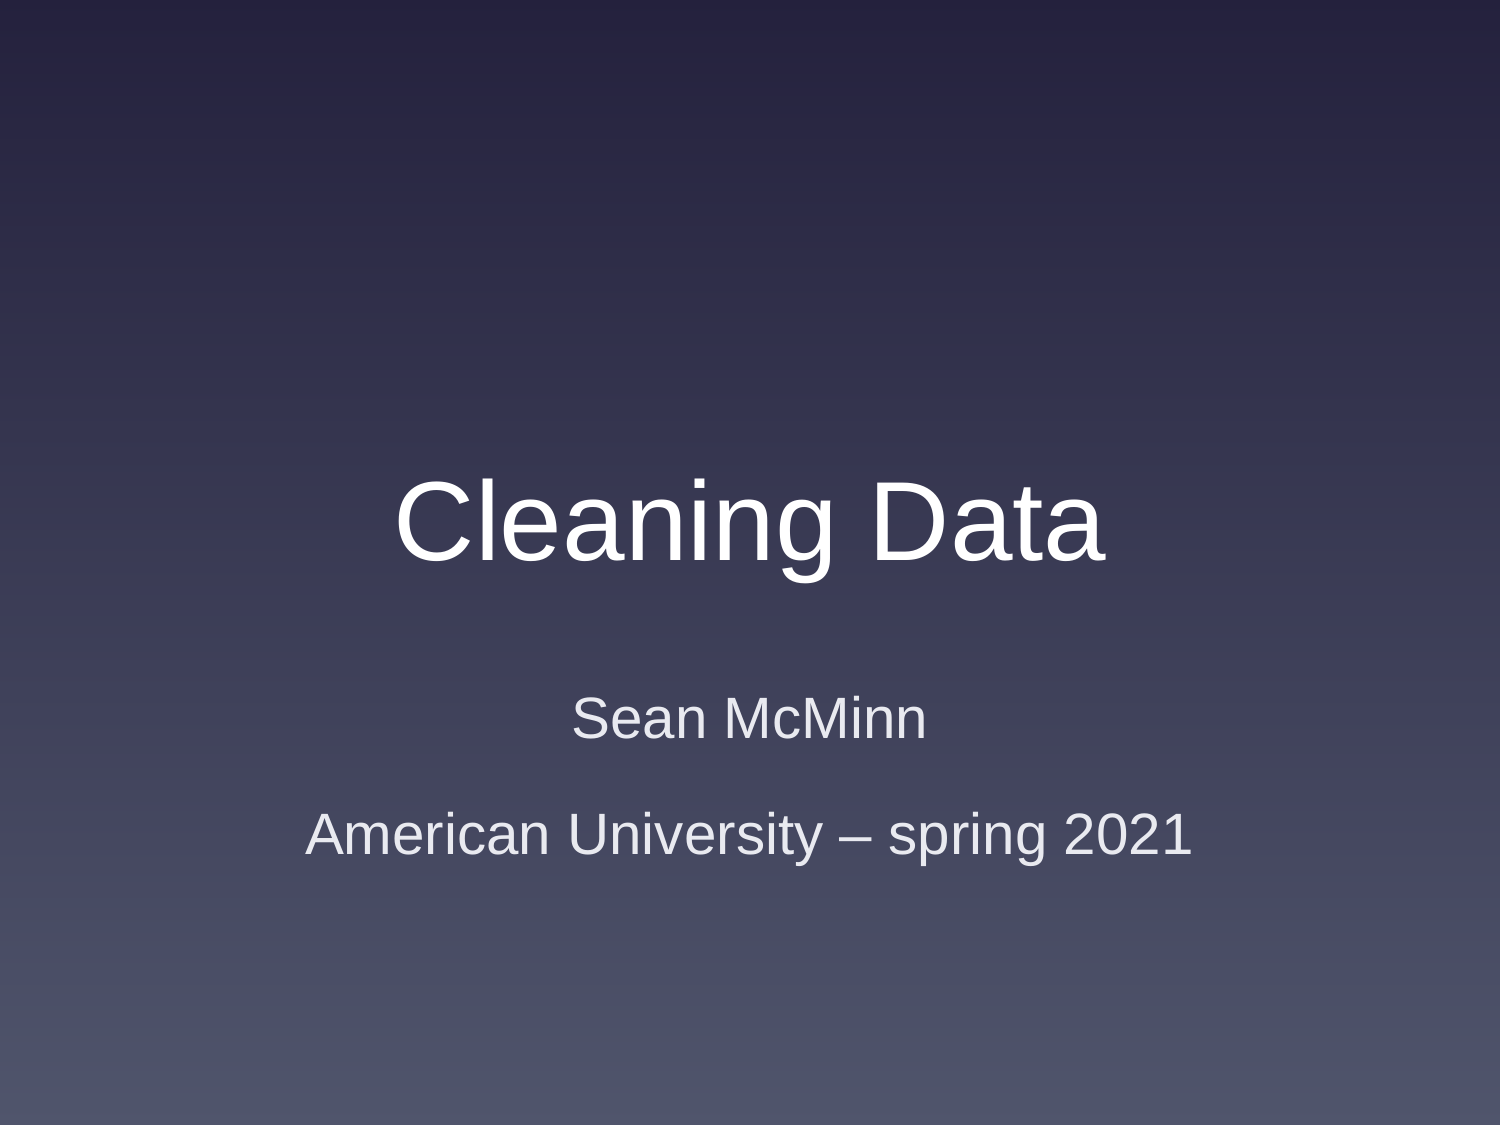

# Cleaning Data
Sean McMinn
American University – spring 2021